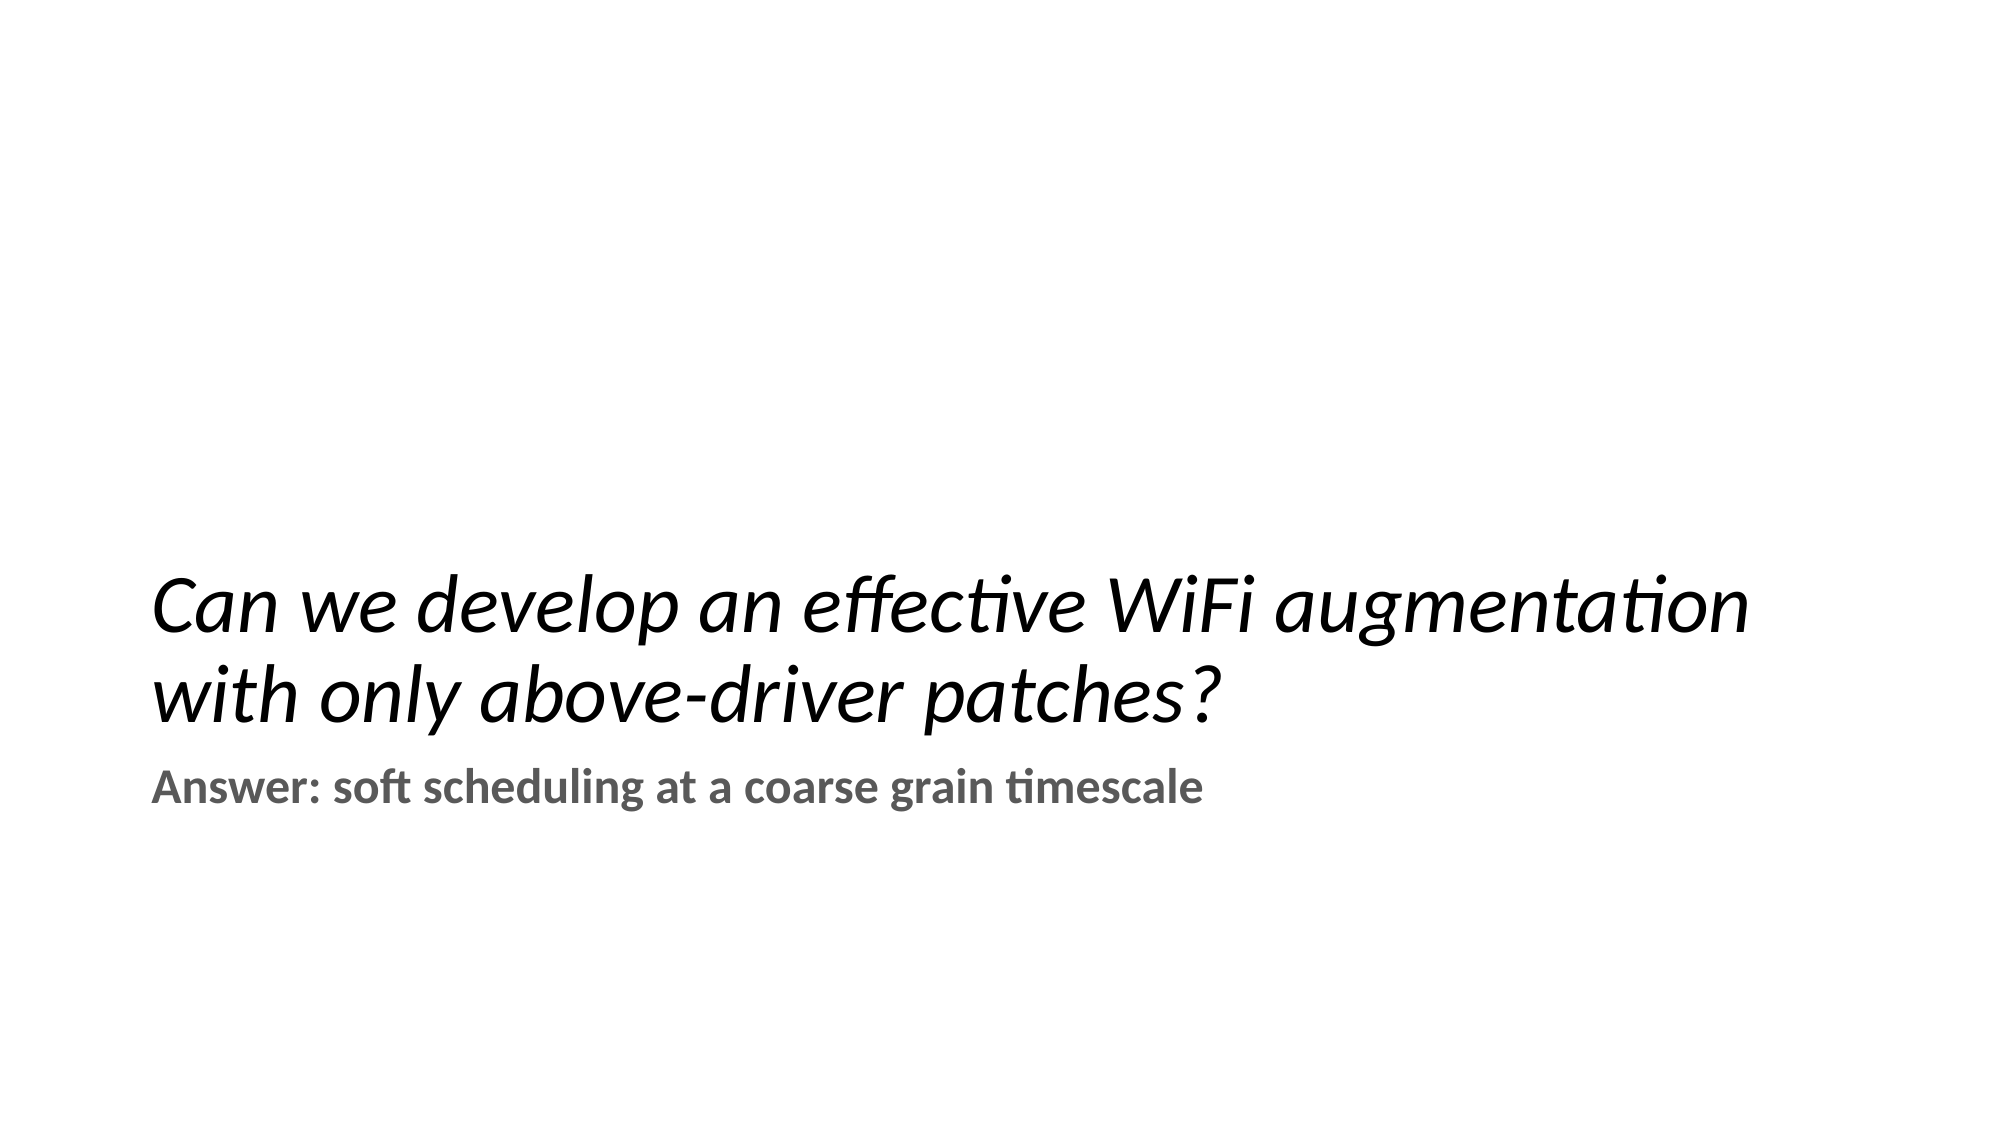

# Can we develop an effective WiFi augmentation with only above-driver patches?
Answer: soft scheduling at a coarse grain timescale